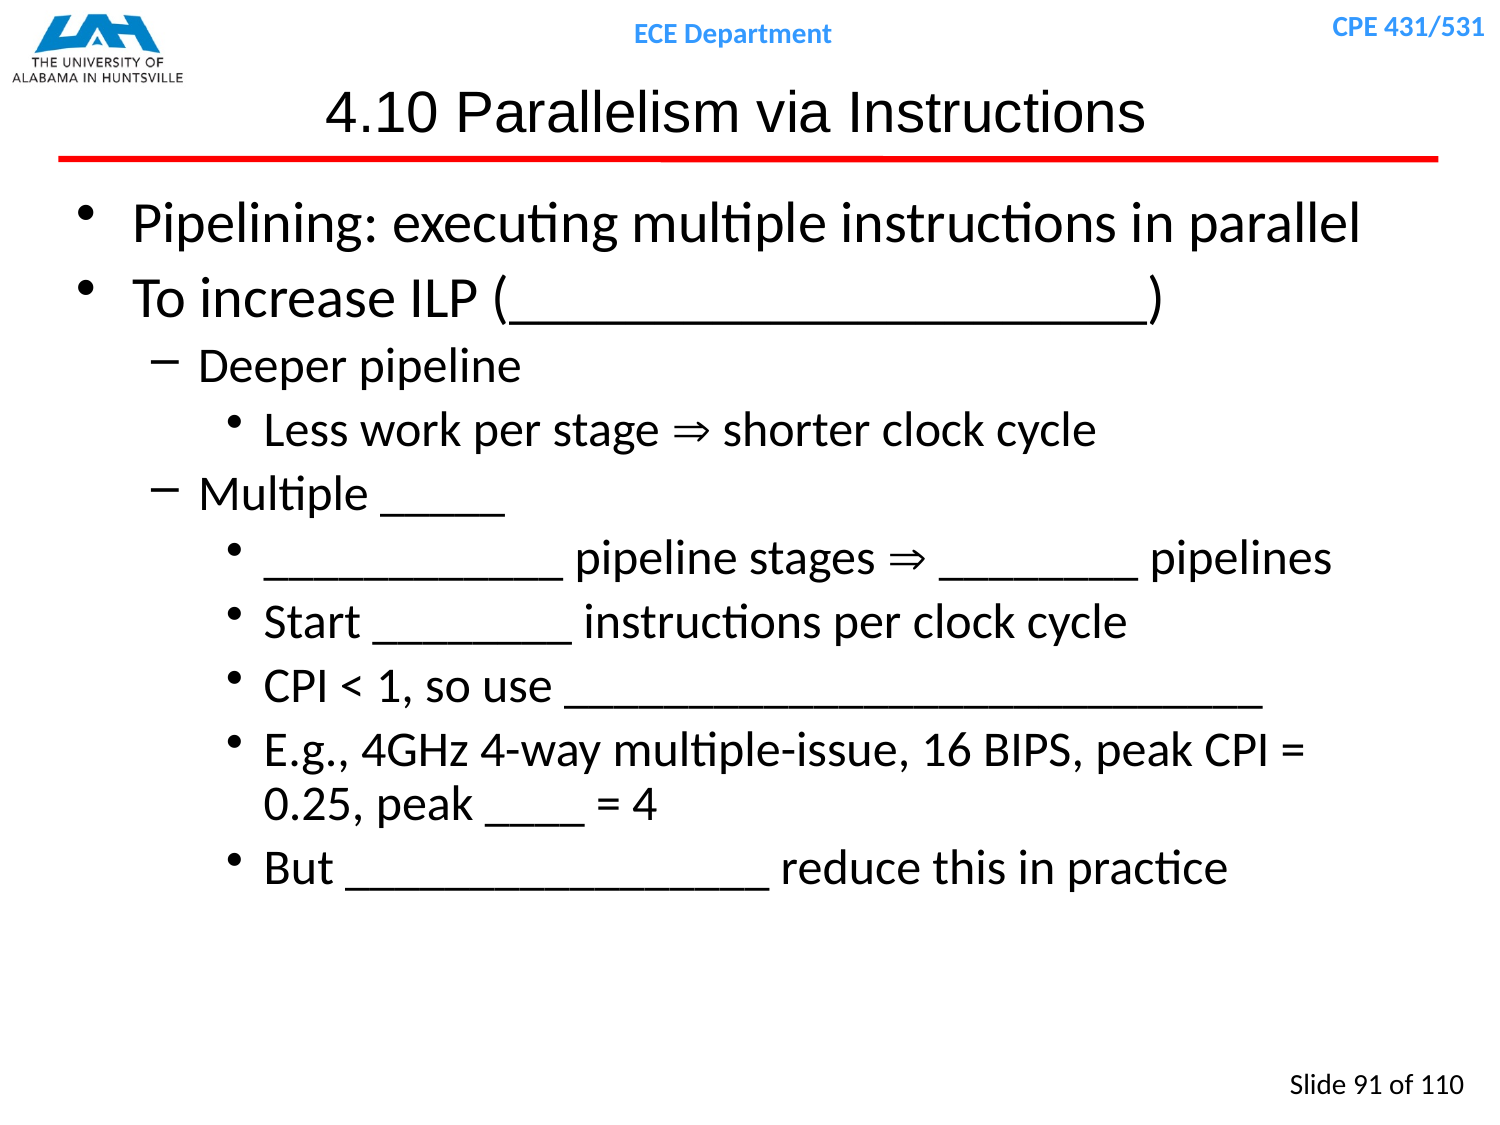

# 4.10 Parallelism via Instructions
Pipelining: executing multiple instructions in parallel
To increase ILP (______________________)
Deeper pipeline
Less work per stage ⇒ shorter clock cycle
Multiple _____
____________ pipeline stages ⇒ ________ pipelines
Start ________ instructions per clock cycle
CPI < 1, so use ____________________________
E.g., 4GHz 4-way multiple-issue, 16 BIPS, peak CPI = 0.25, peak ____ = 4
But _________________ reduce this in practice